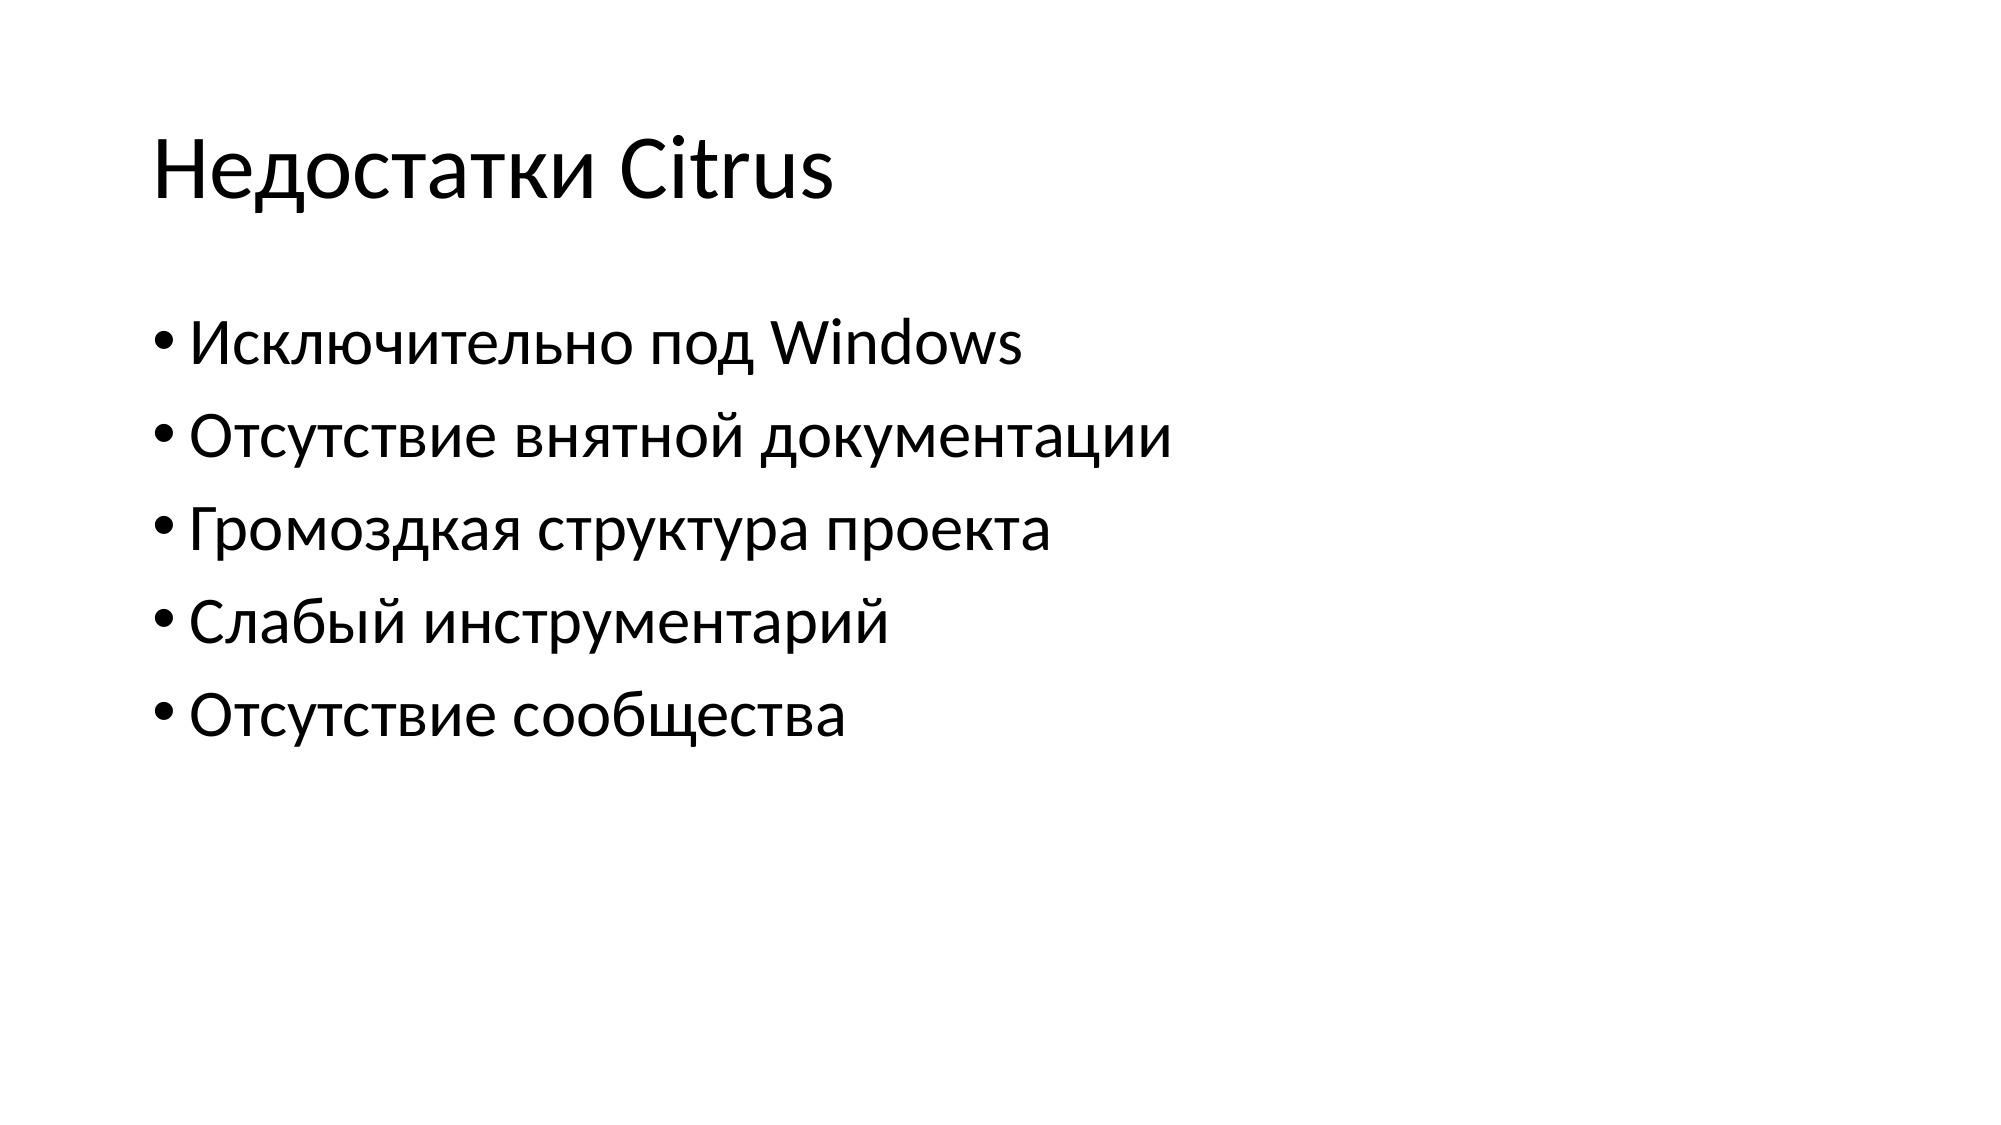

# Недостатки Citrus
Исключительно под Windows
Отсутствие внятной документации
Громоздкая структура проекта
Слабый инструментарий
Отсутствие сообщества